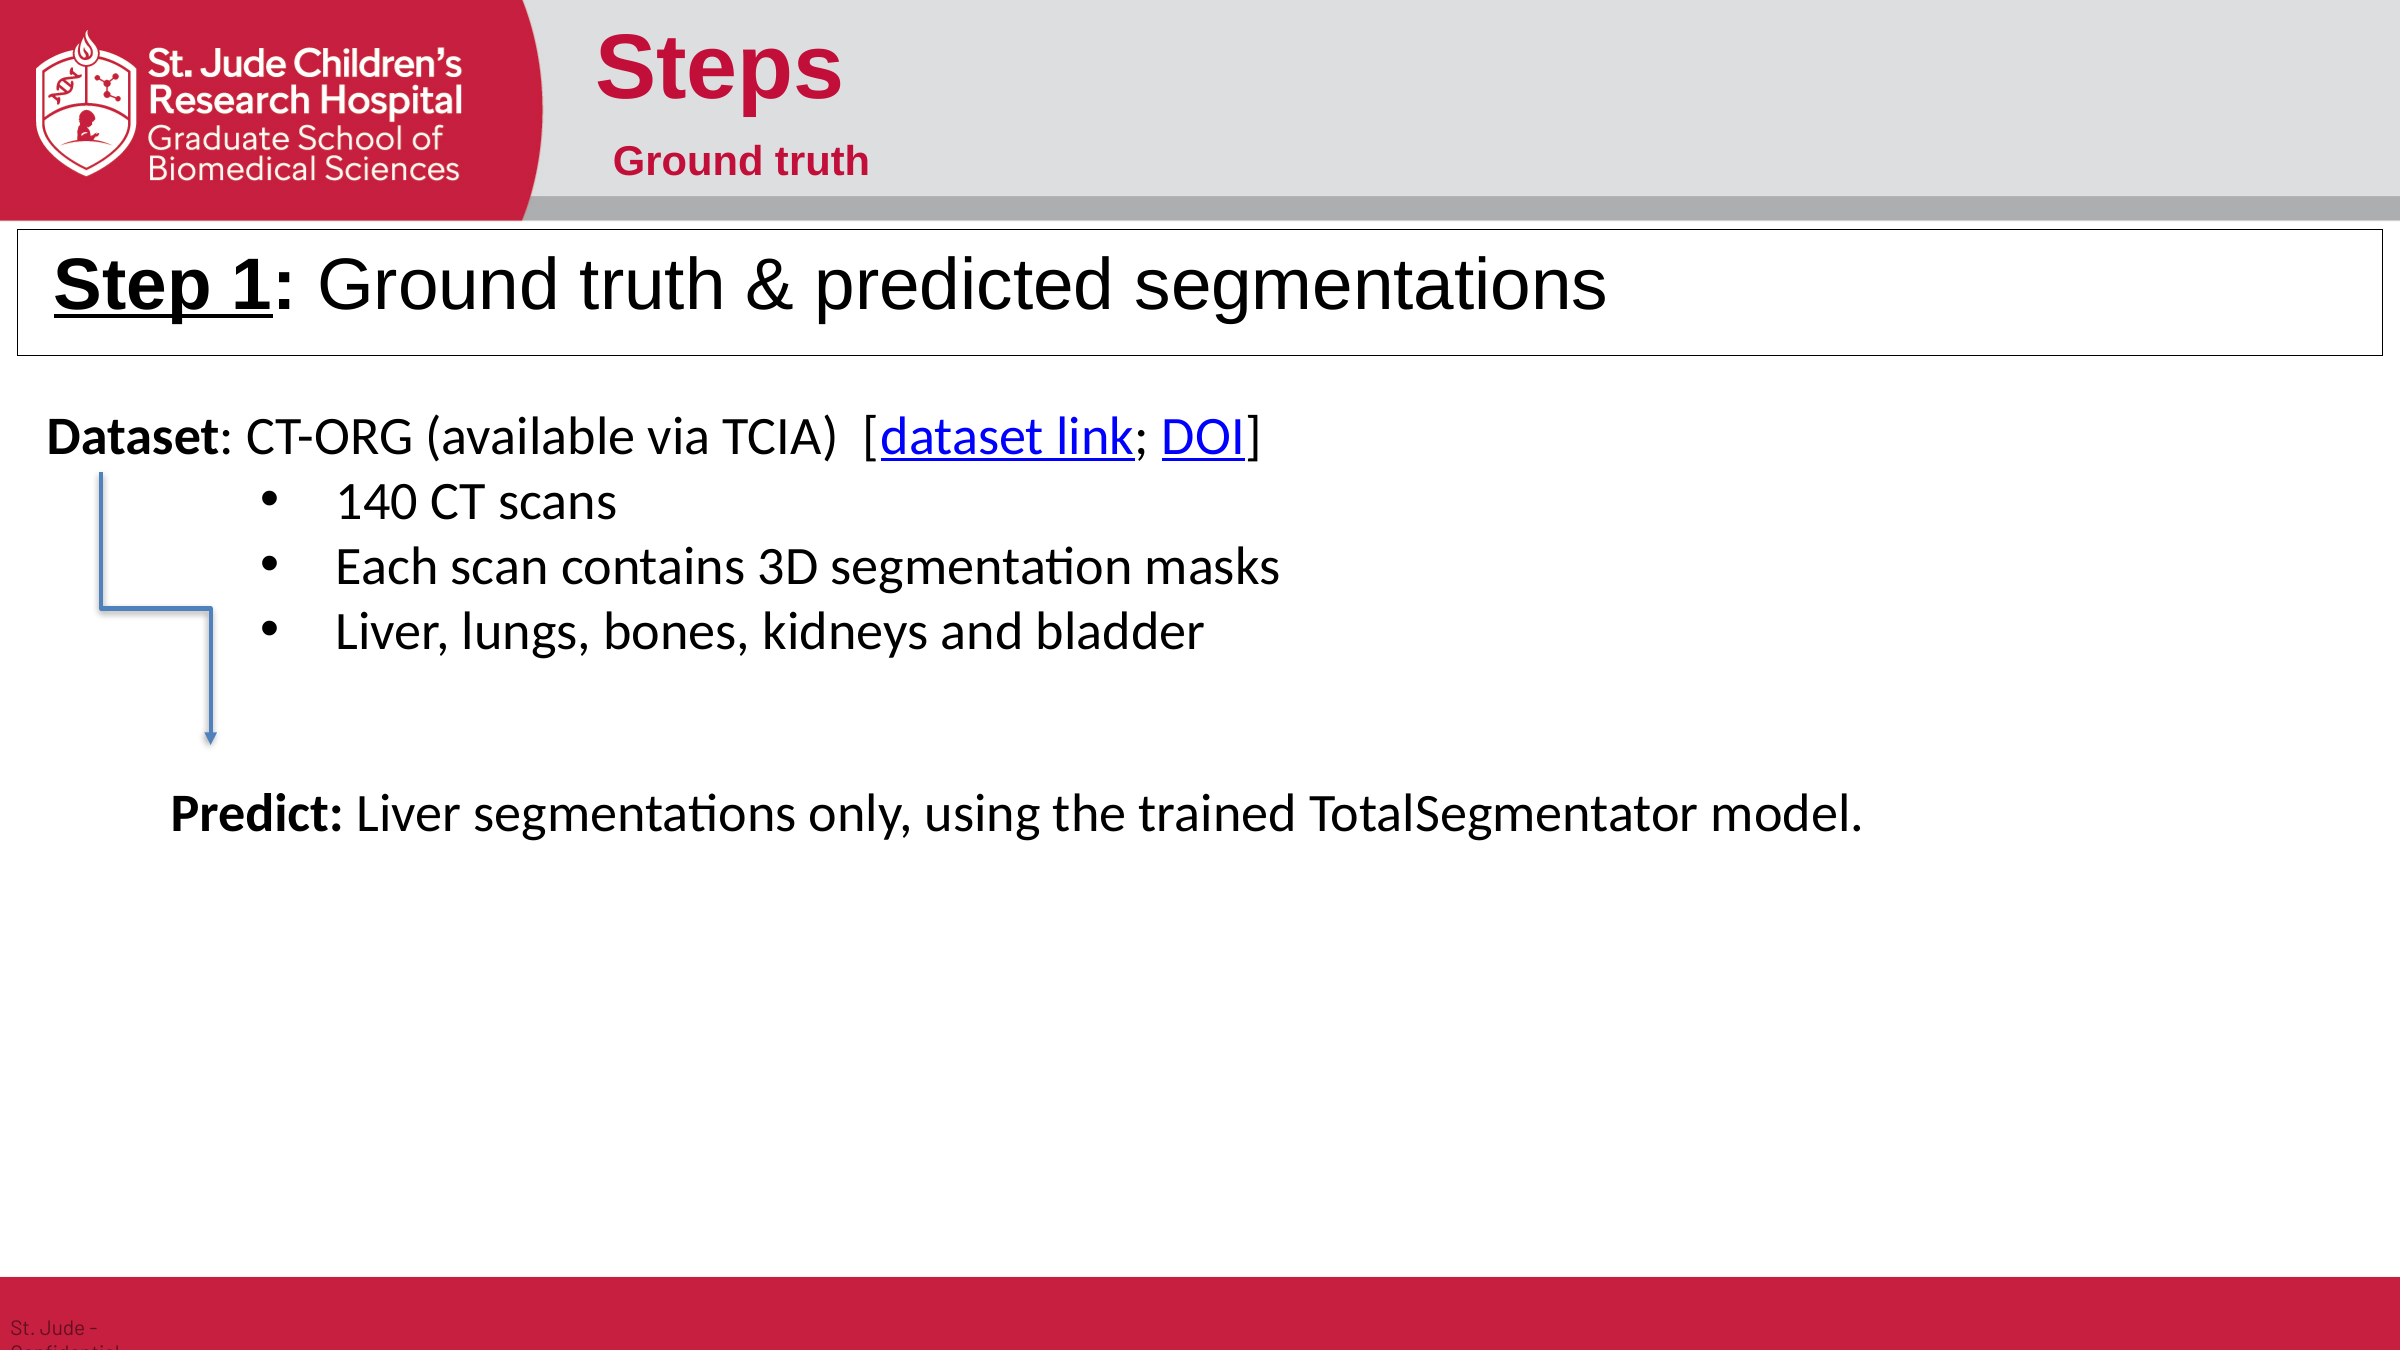

Steps
Ground truth
Step 1: Ground truth & predicted segmentations
Dataset: CT-ORG (available via TCIA)  [dataset link; DOI]
140 CT scans
Each scan contains 3D segmentation masks
Liver, lungs, bones, kidneys and bladder
Predict: Liver segmentations only, using the trained TotalSegmentator model.